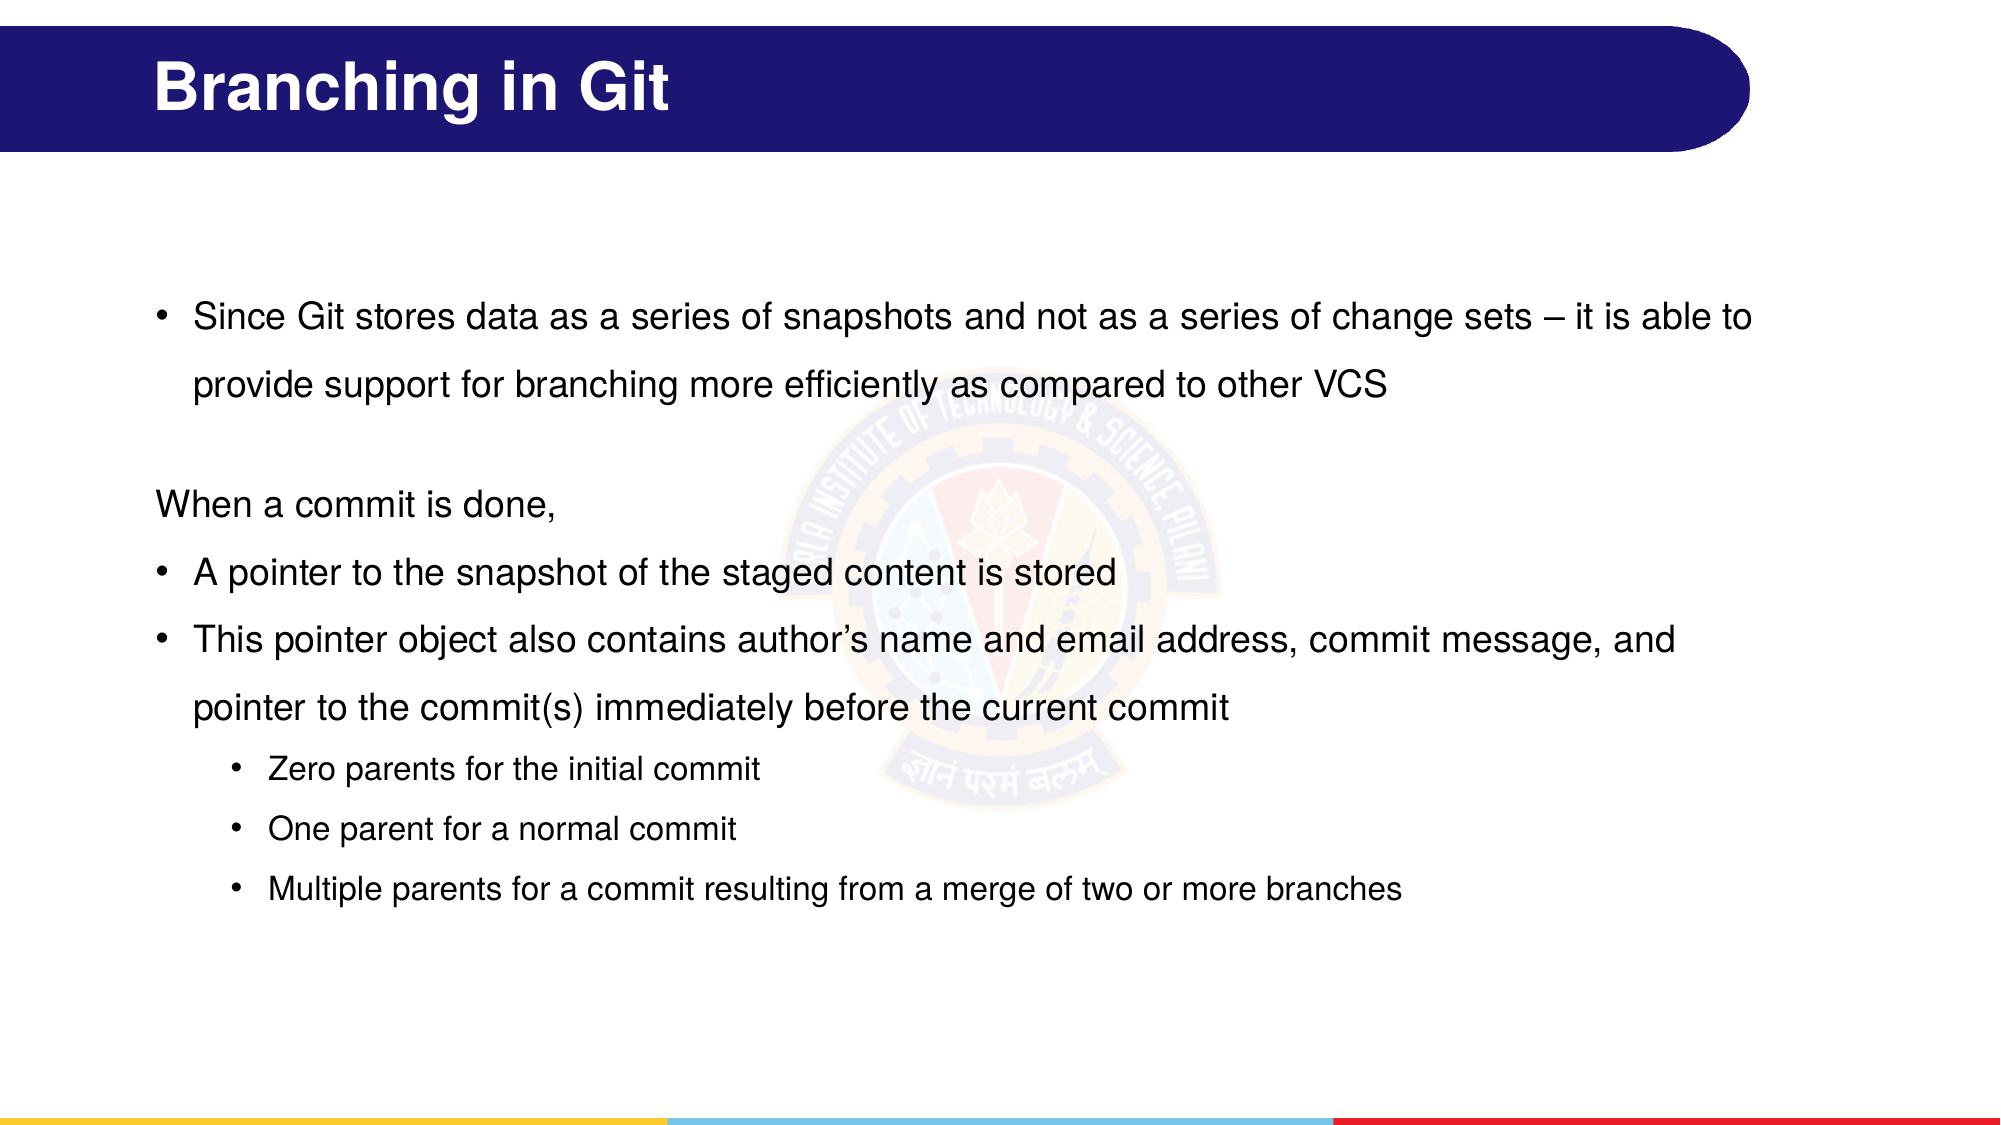

# Branching in Git

Since Git stores data as a series of snapshots and not as a series of change sets – it is able to provide support for branching more efficiently as compared to other VCS

When a commit is done,
A pointer to the snapshot of the staged content is stored
This pointer object also contains author’s name and email address, commit message, and pointer to the commit(s) immediately before the current commit
Zero parents for the initial commit
One parent for a normal commit
Multiple parents for a commit resulting from a merge of two or more branches